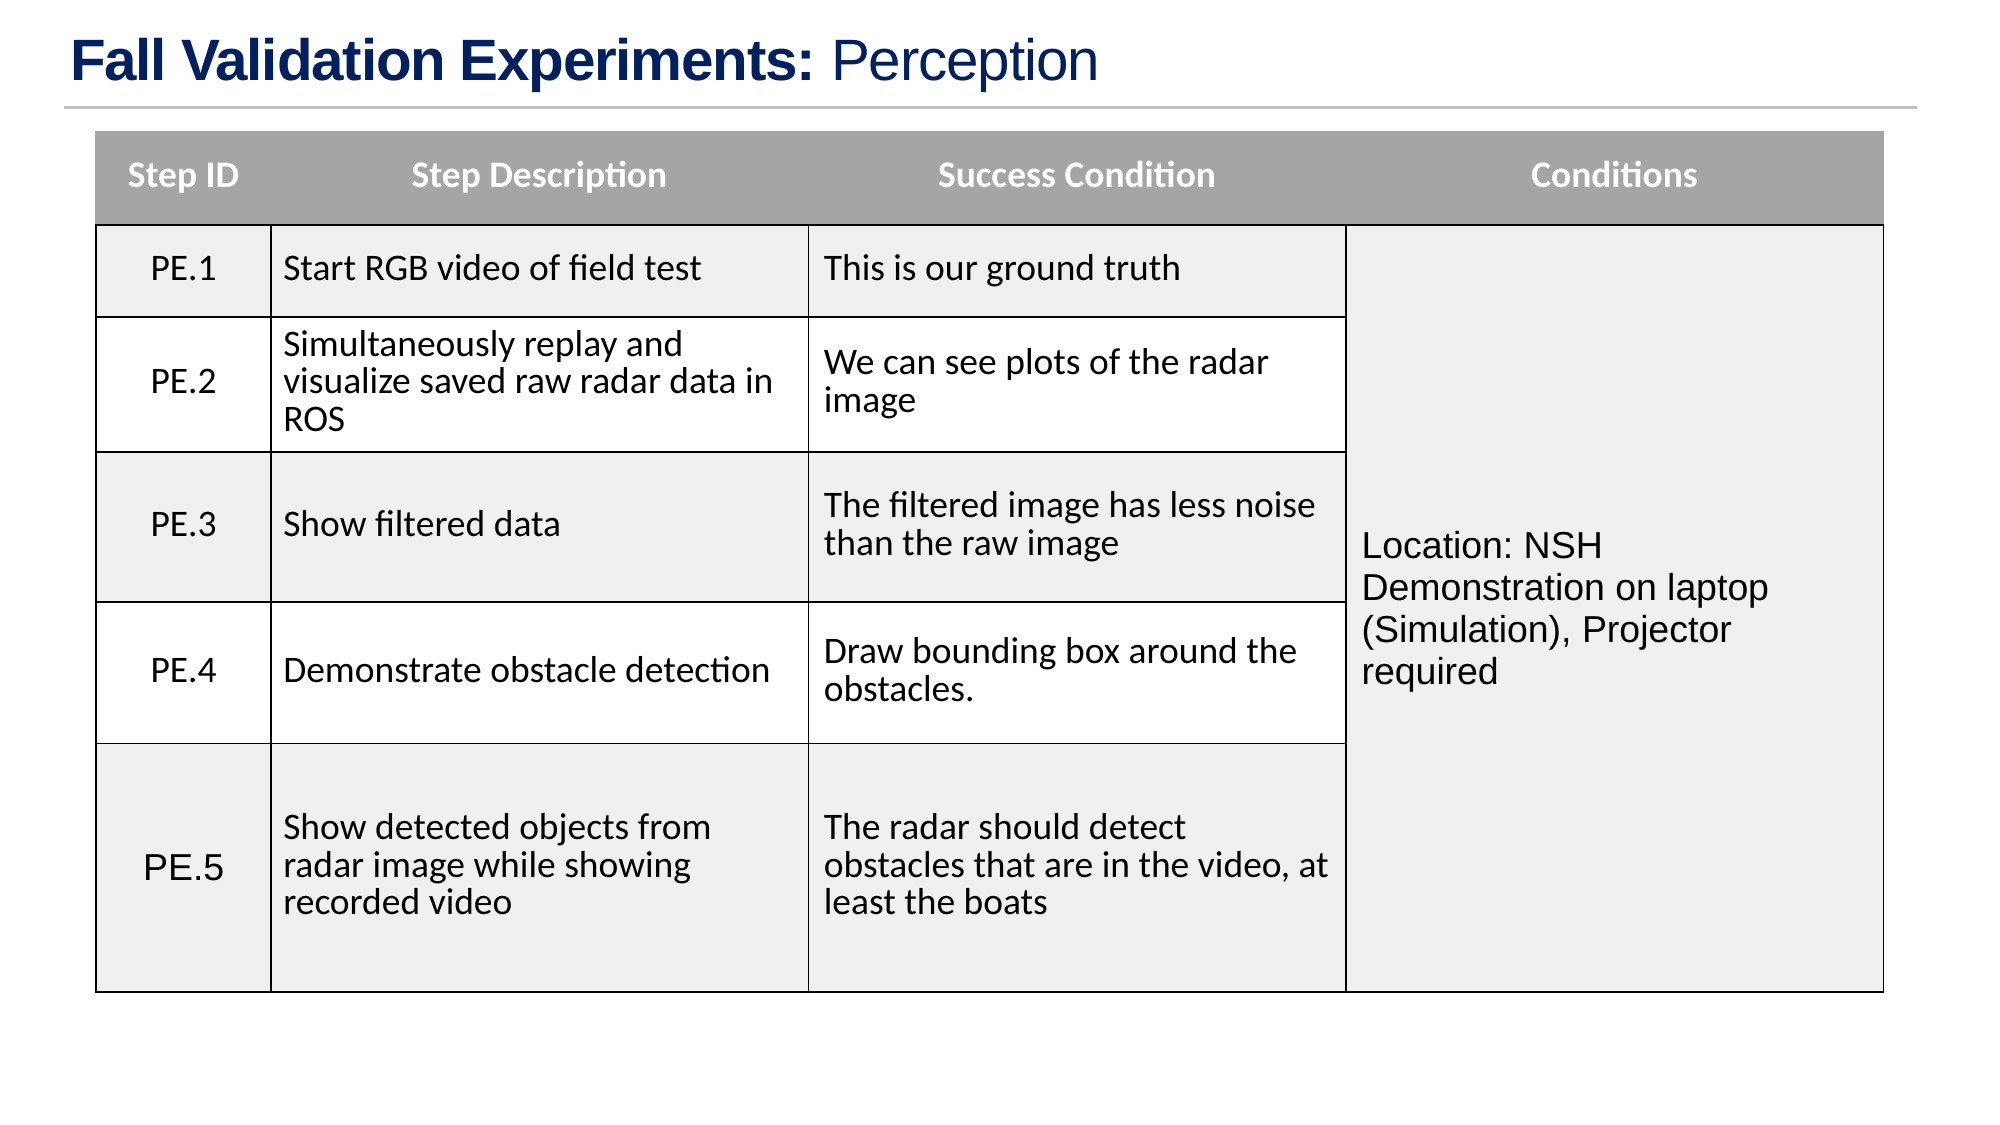

Fall Validation Experiments: Perception
| Step ID | Step Description | Success Condition | Conditions |
| --- | --- | --- | --- |
| PE.1 | Start RGB video of field test | This is our ground truth | Location: NSH Demonstration on laptop (Simulation), Projector required |
| PE.2 | Simultaneously replay and visualize saved raw radar data in ROS | We can see plots of the radar image |  |
| PE.3 | Show filtered data | The filtered image has less noise than the raw image |  |
| PE.4 | Demonstrate obstacle detection | Draw bounding box around the obstacles. |  |
| PE.5 | Show detected objects from radar image while showing recorded video | The radar should detect obstacles that are in the video, at least the boats |  |